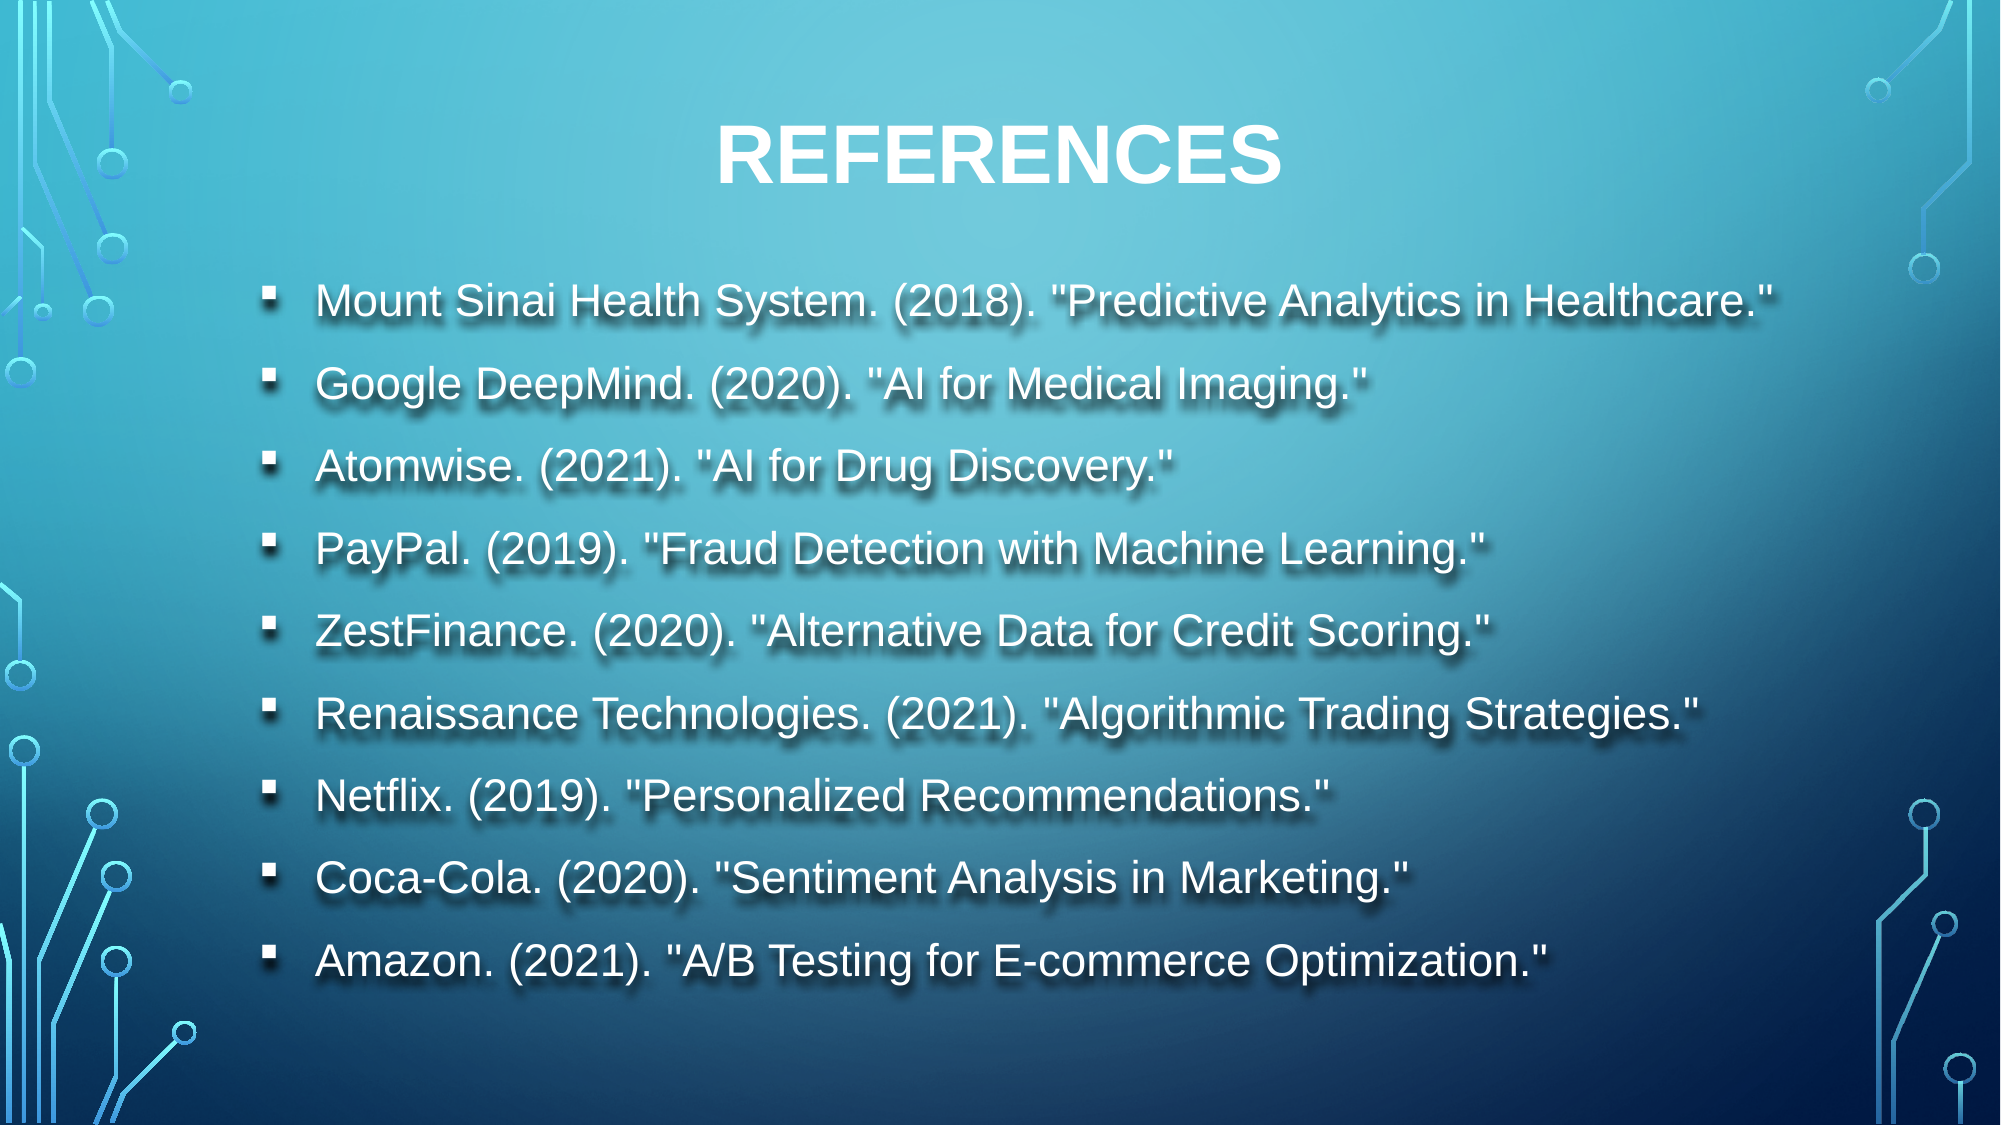

# References

Mount Sinai Health System. (2018). "Predictive Analytics in Healthcare."
Google DeepMind. (2020). "AI for Medical Imaging."
Atomwise. (2021). "AI for Drug Discovery."
PayPal. (2019). "Fraud Detection with Machine Learning."
ZestFinance. (2020). "Alternative Data for Credit Scoring."
Renaissance Technologies. (2021). "Algorithmic Trading Strategies."
Netflix. (2019). "Personalized Recommendations."
Coca-Cola. (2020). "Sentiment Analysis in Marketing."
Amazon. (2021). "A/B Testing for E-commerce Optimization."